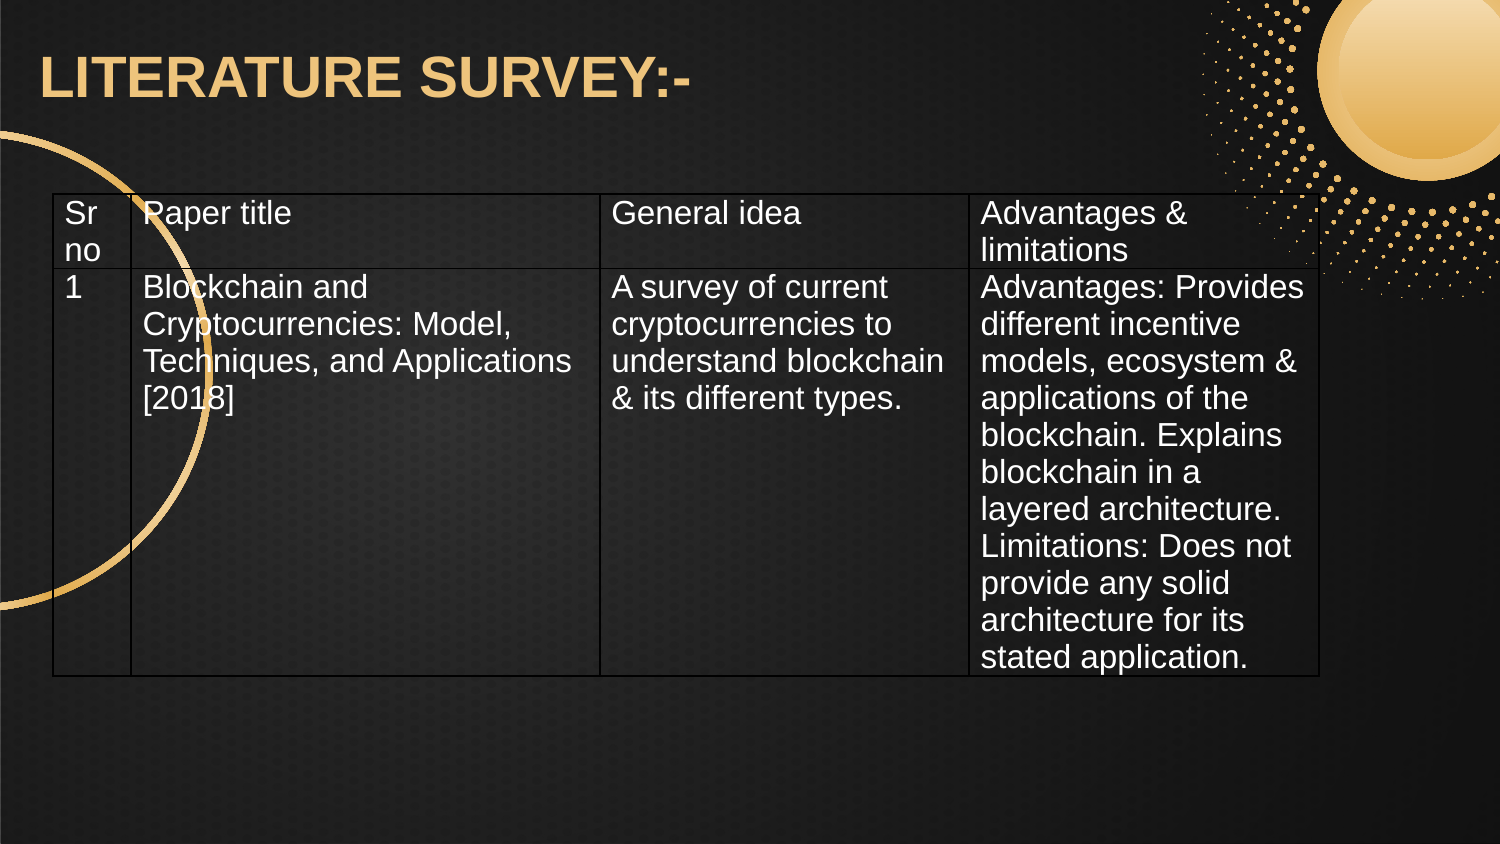

# LITERATURE SURVEY:-
| Sr no | Paper title | General idea | Advantages & limitations |
| --- | --- | --- | --- |
| 1 | Blockchain and Cryptocurrencies: Model, Techniques, and Applications [2018] | A survey of current cryptocurrencies to understand blockchain & its different types. | Advantages: Provides different incentive models, ecosystem & applications of the blockchain. Explains blockchain in a layered architecture. Limitations: Does not provide any solid architecture for its stated application. |